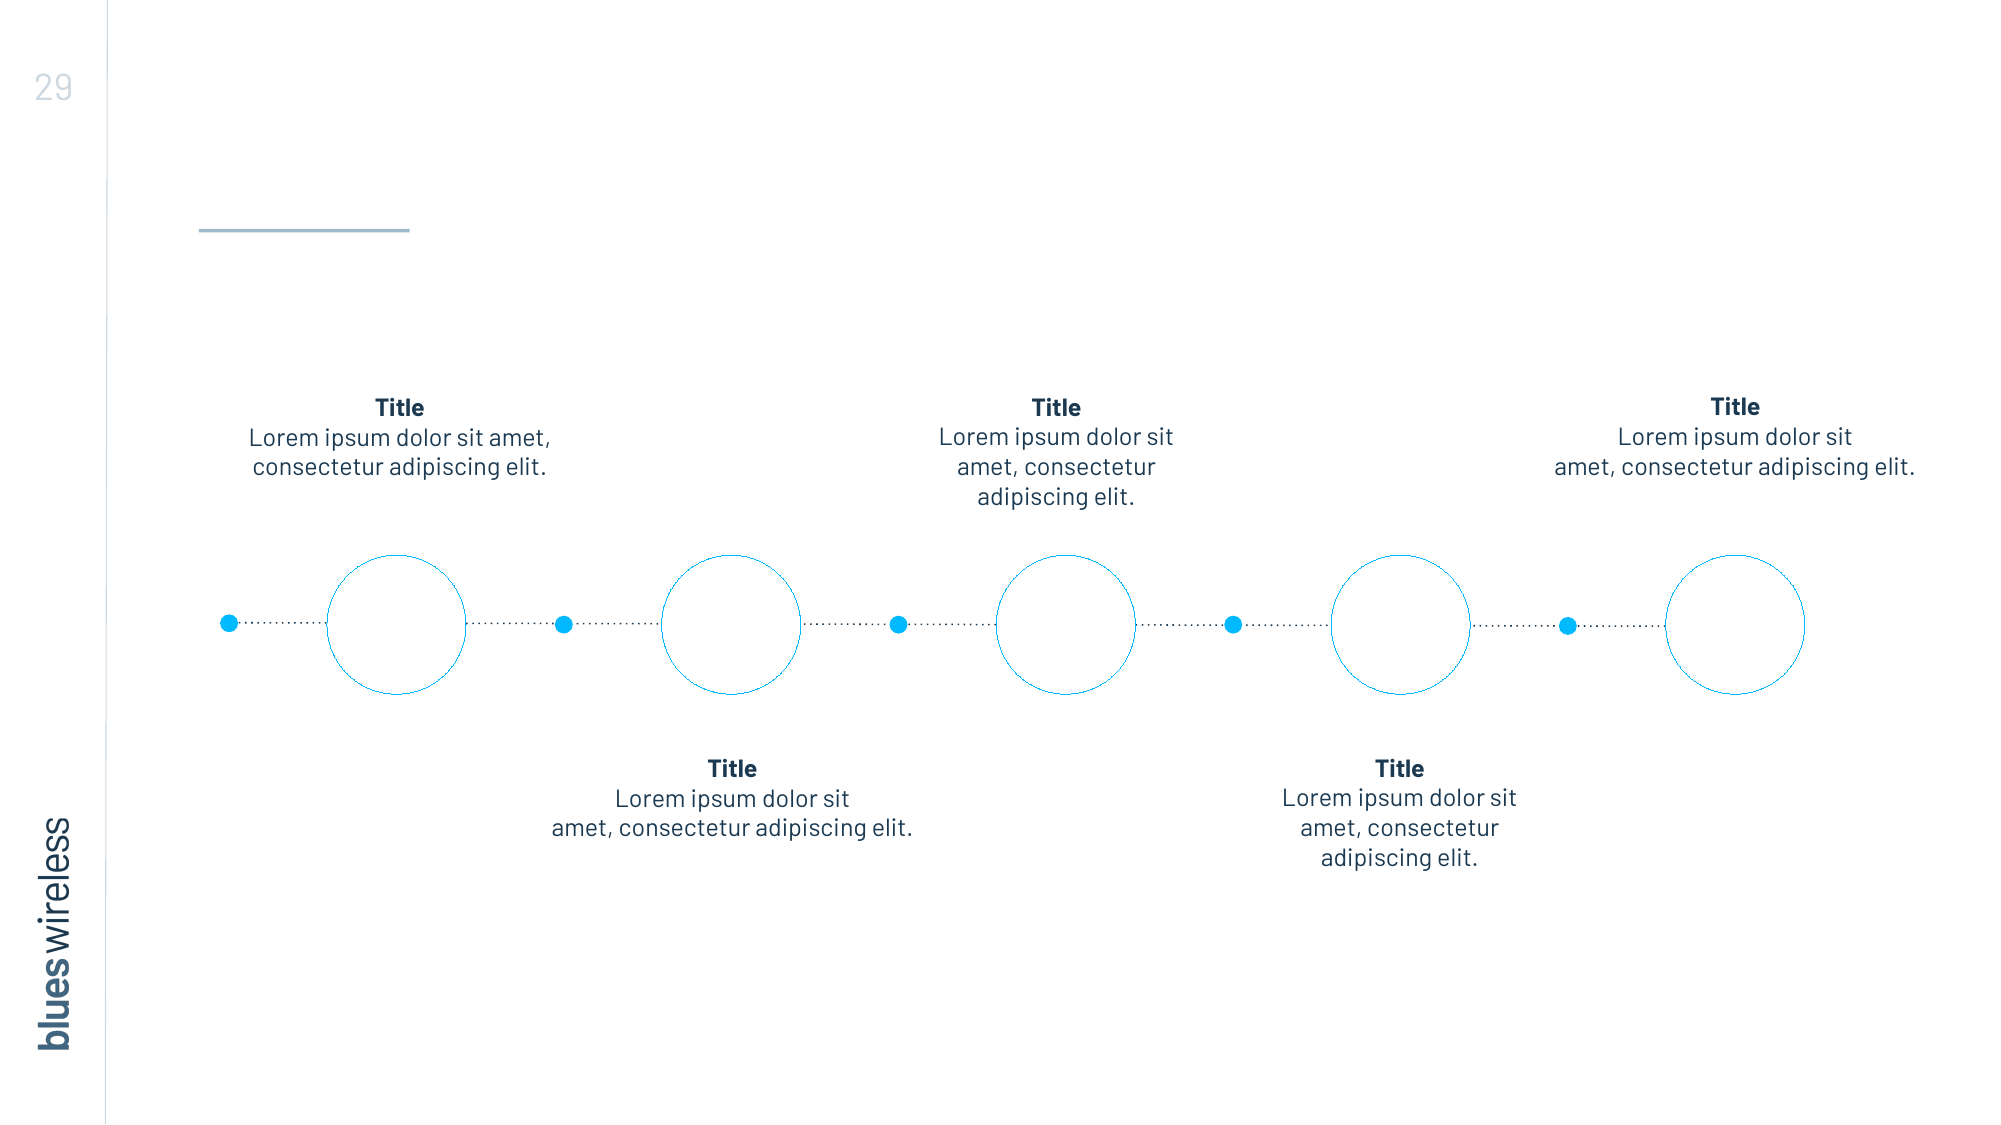

#
Title
Lorem ipsum dolor sit amet, consectetur adipiscing elit.
Title
Lorem ipsum dolor sit amet, consectetur adipiscing elit.
Title
Lorem ipsum dolor sit amet, consectetur adipiscing elit.

Title
Lorem ipsum dolor sit amet, consectetur adipiscing elit.
Title
Lorem ipsum dolor sit amet, consectetur adipiscing elit.